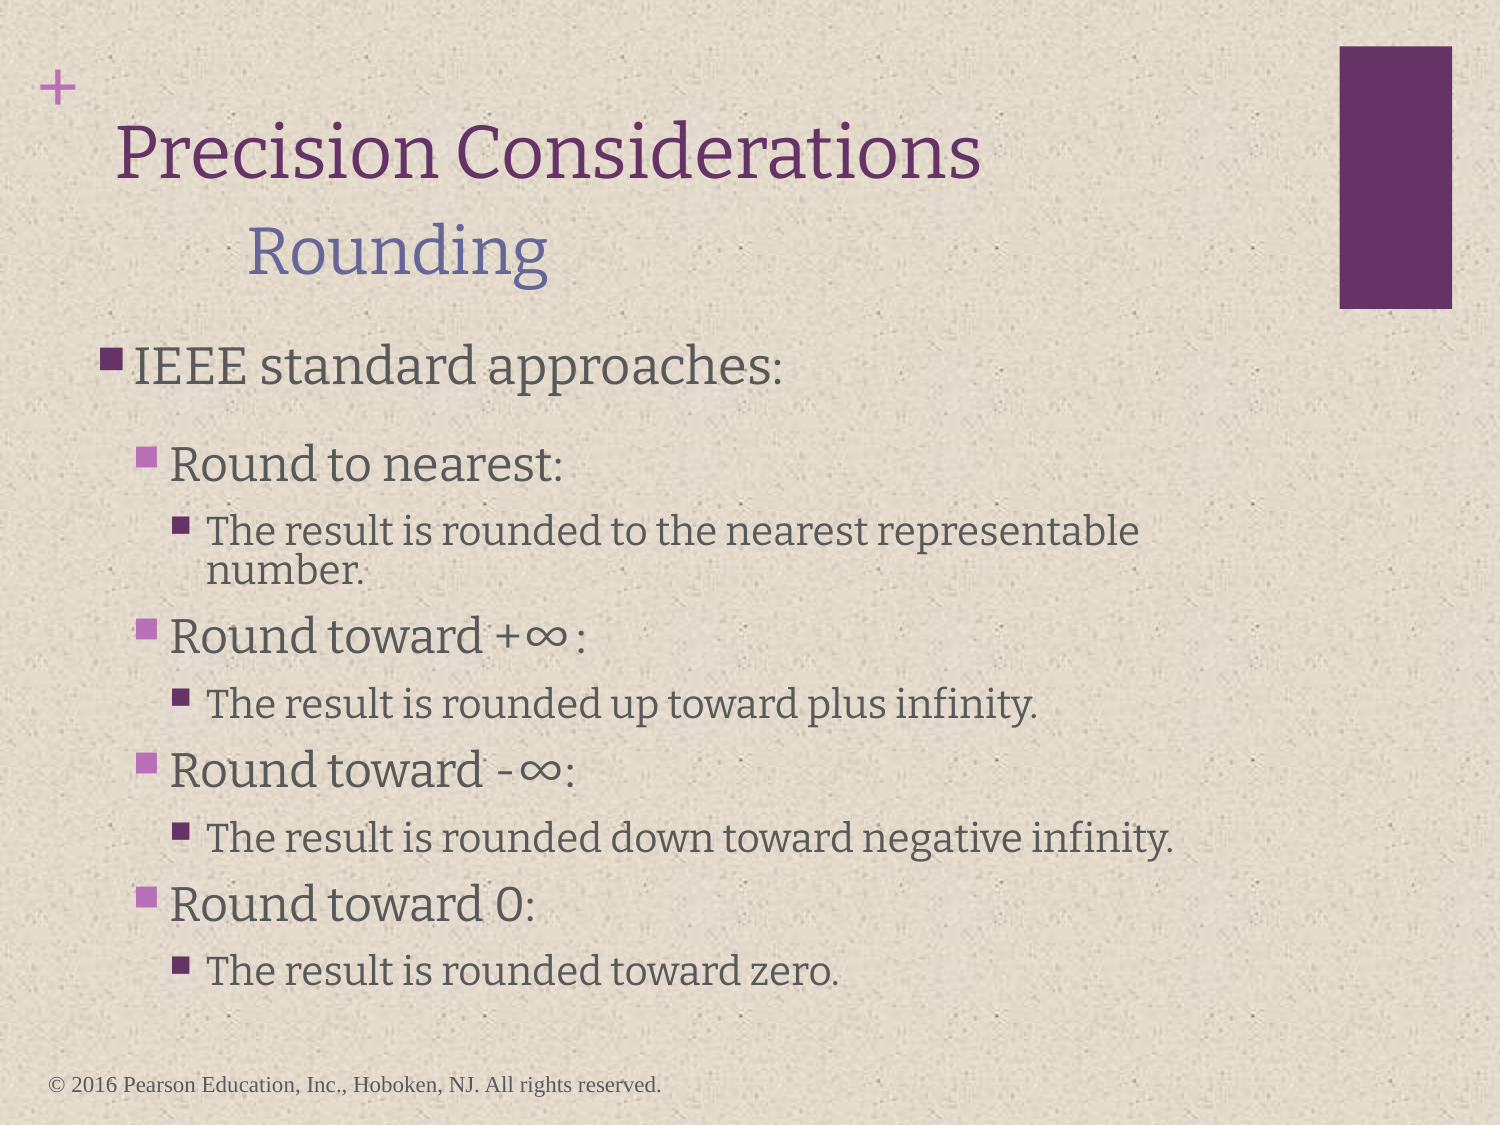

# Precision Considerations
	Rounding
IEEE standard approaches:
Round to nearest:
The result is rounded to the nearest representable number.
Round toward +∞ :
The result is rounded up toward plus infinity.
Round toward -∞:
The result is rounded down toward negative infinity.
Round toward 0:
The result is rounded toward zero.
© 2016 Pearson Education, Inc., Hoboken, NJ. All rights reserved.